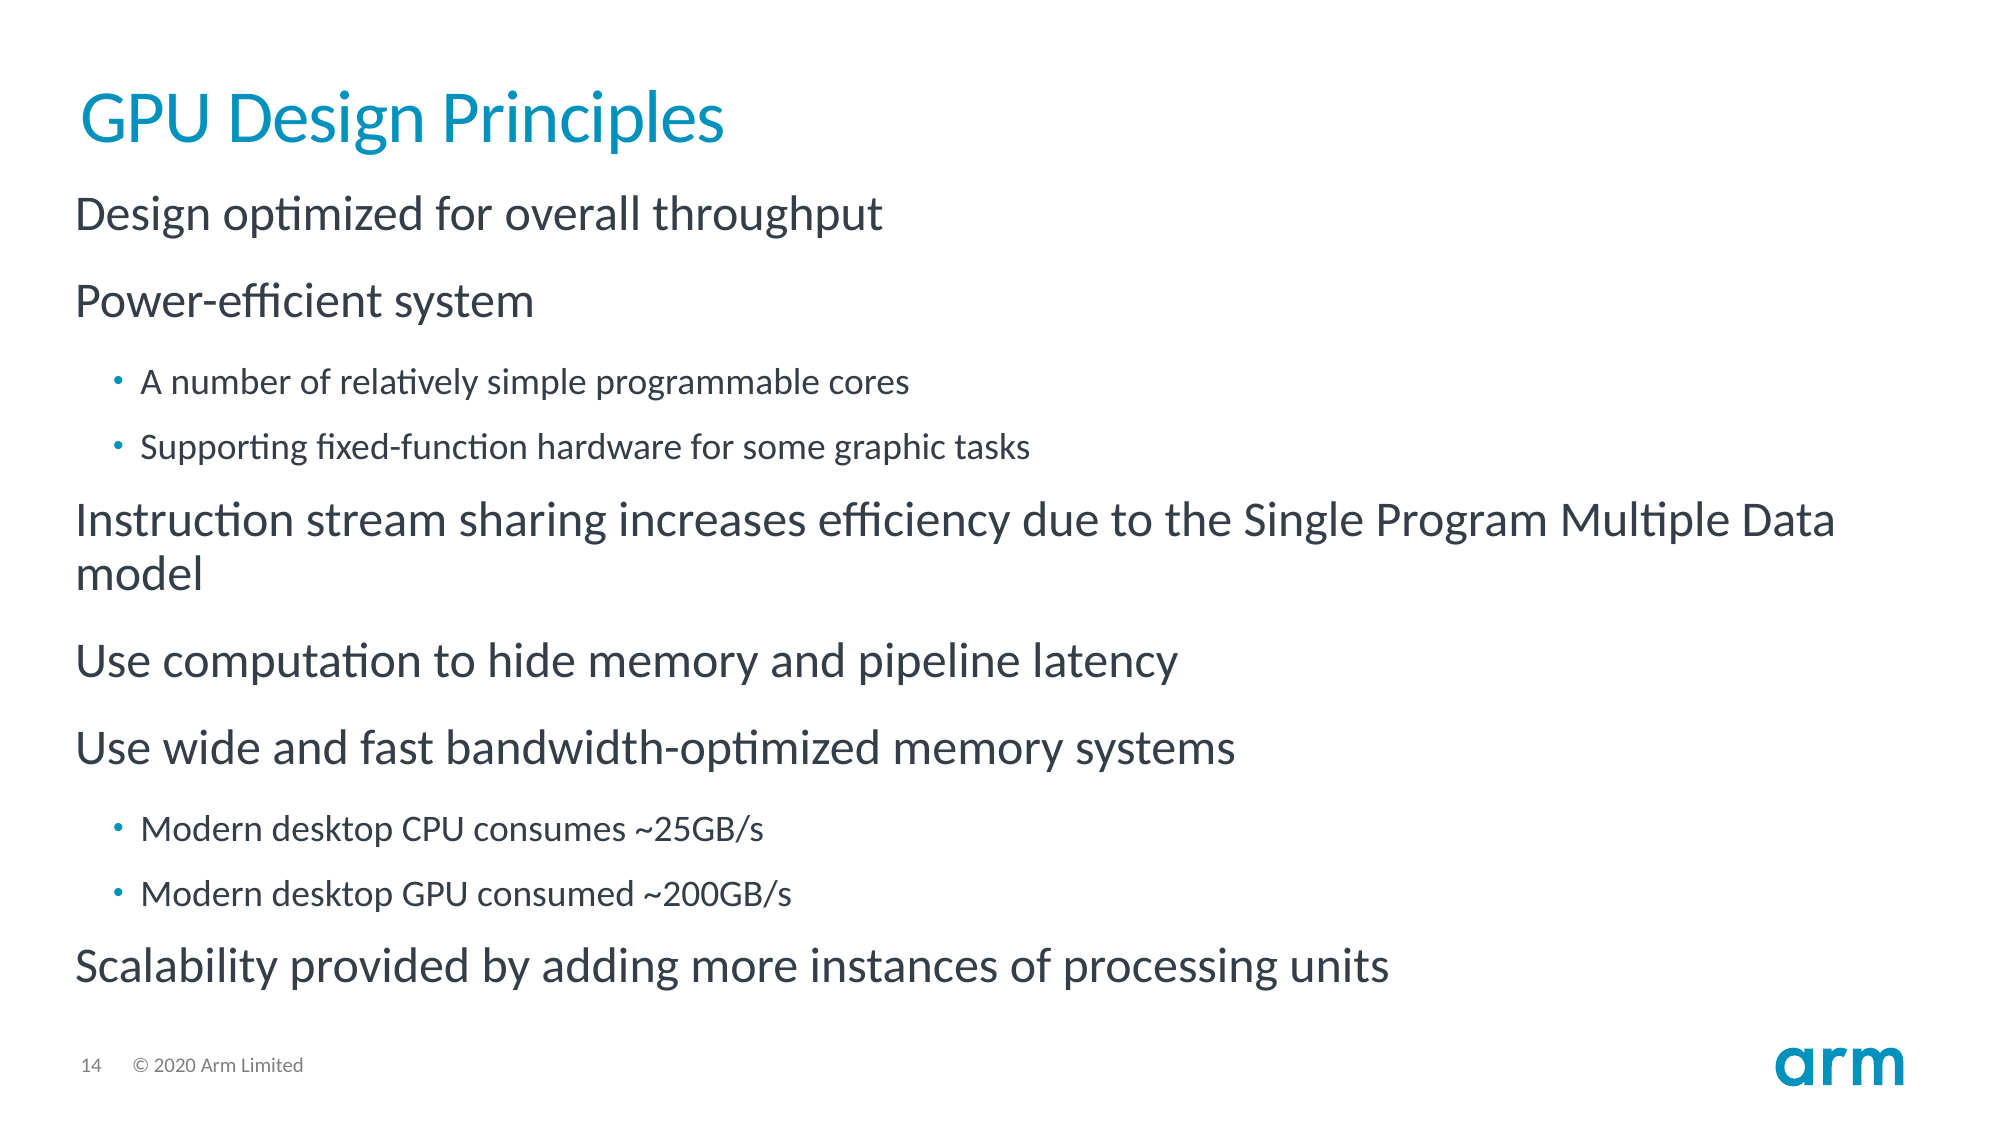

# GPU Design Principles
Design optimized for overall throughput
Power-efficient system
A number of relatively simple programmable cores
Supporting fixed-function hardware for some graphic tasks
Instruction stream sharing increases efficiency due to the Single Program Multiple Data model
Use computation to hide memory and pipeline latency
Use wide and fast bandwidth-optimized memory systems
Modern desktop CPU consumes ~25GB/s
Modern desktop GPU consumed ~200GB/s
Scalability provided by adding more instances of processing units